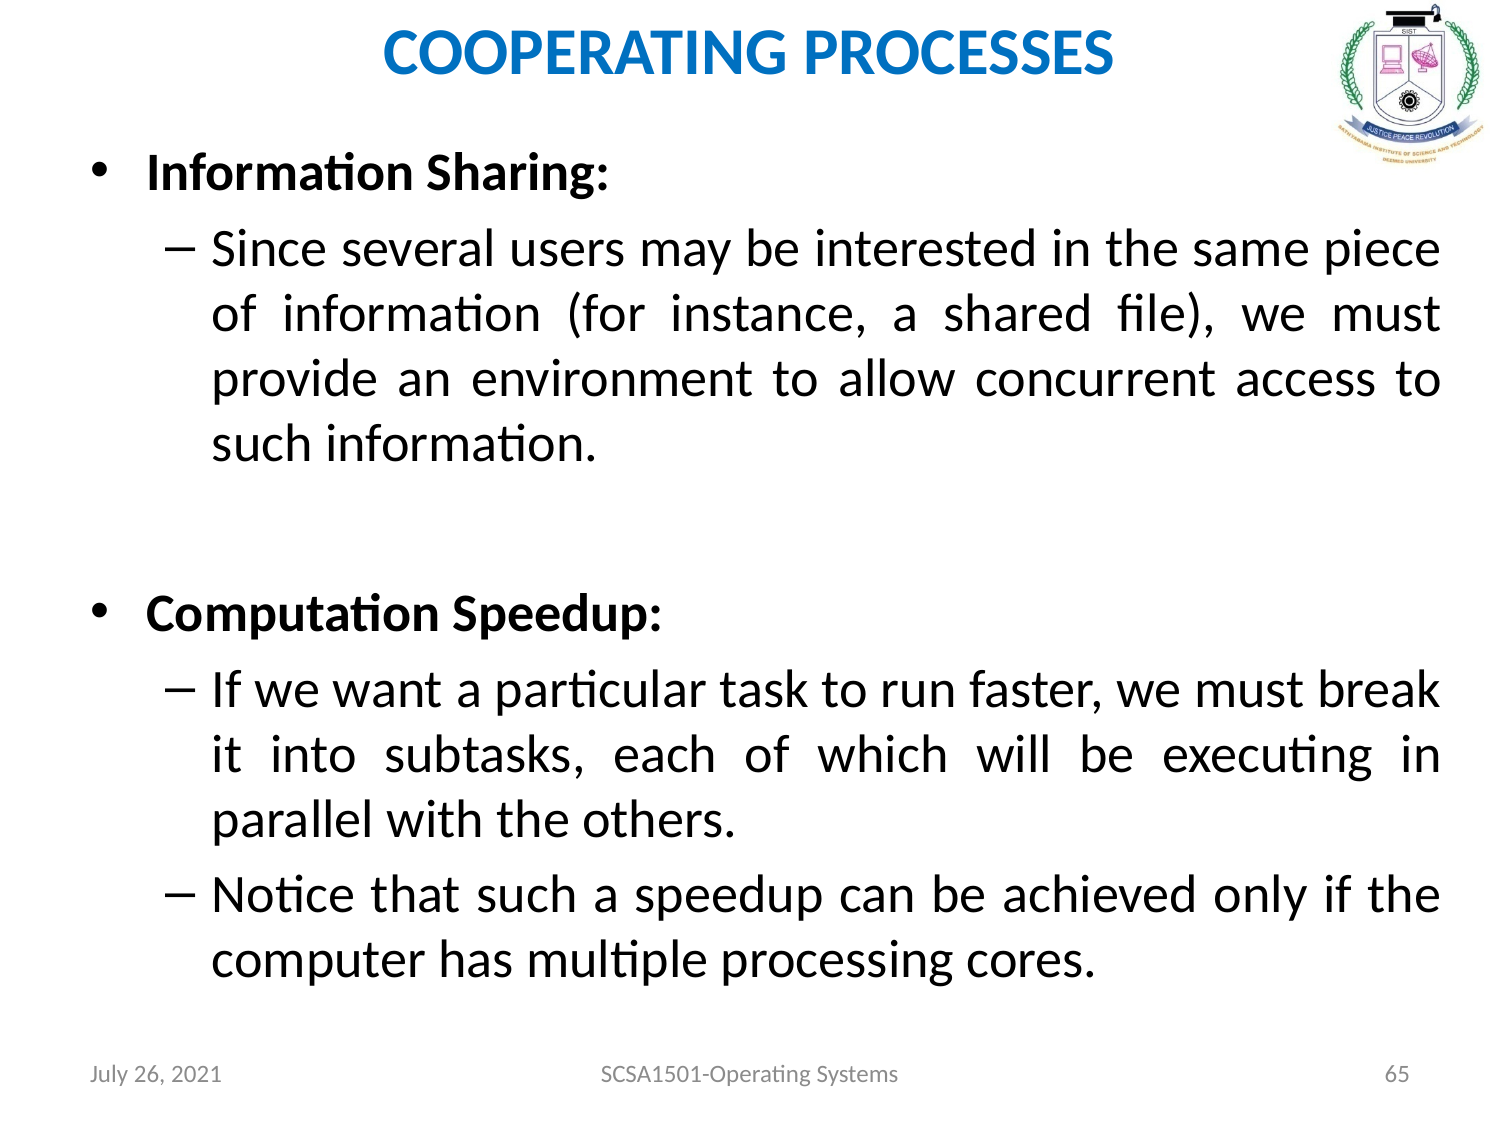

# COOPERATING PROCESSES
Information Sharing:
Since several users may be interested in the same piece of information (for instance, a shared file), we must provide an environment to allow concurrent access to such information.

Computation Speedup:
If we want a particular task to run faster, we must break it into subtasks, each of which will be executing in parallel with the others.
Notice that such a speedup can be achieved only if the computer has multiple processing cores.
July 26, 2021
SCSA1501-Operating Systems
65